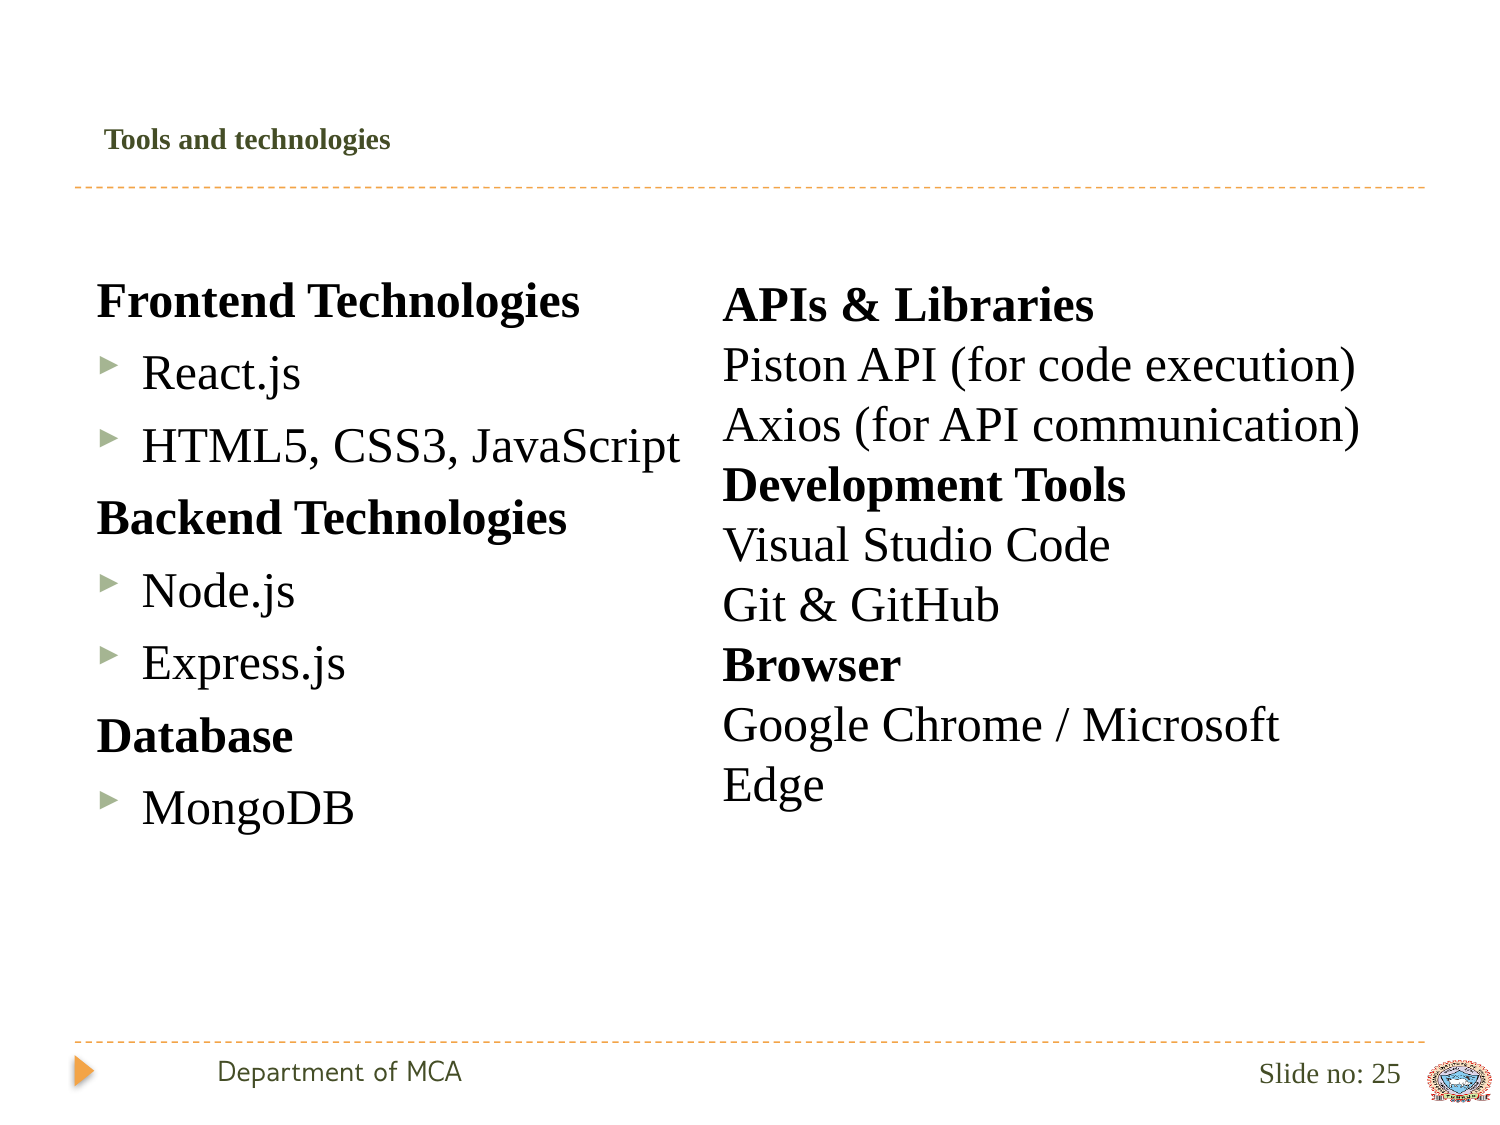

# Tools and technologies
Frontend Technologies
React.js
HTML5, CSS3, JavaScript
Backend Technologies
Node.js
Express.js
Database
MongoDB

APIs & Libraries
Piston API (for code execution)
Axios (for API communication)
Development Tools
Visual Studio Code
Git & GitHub
Browser
Google Chrome / Microsoft Edge
Slide no: 25